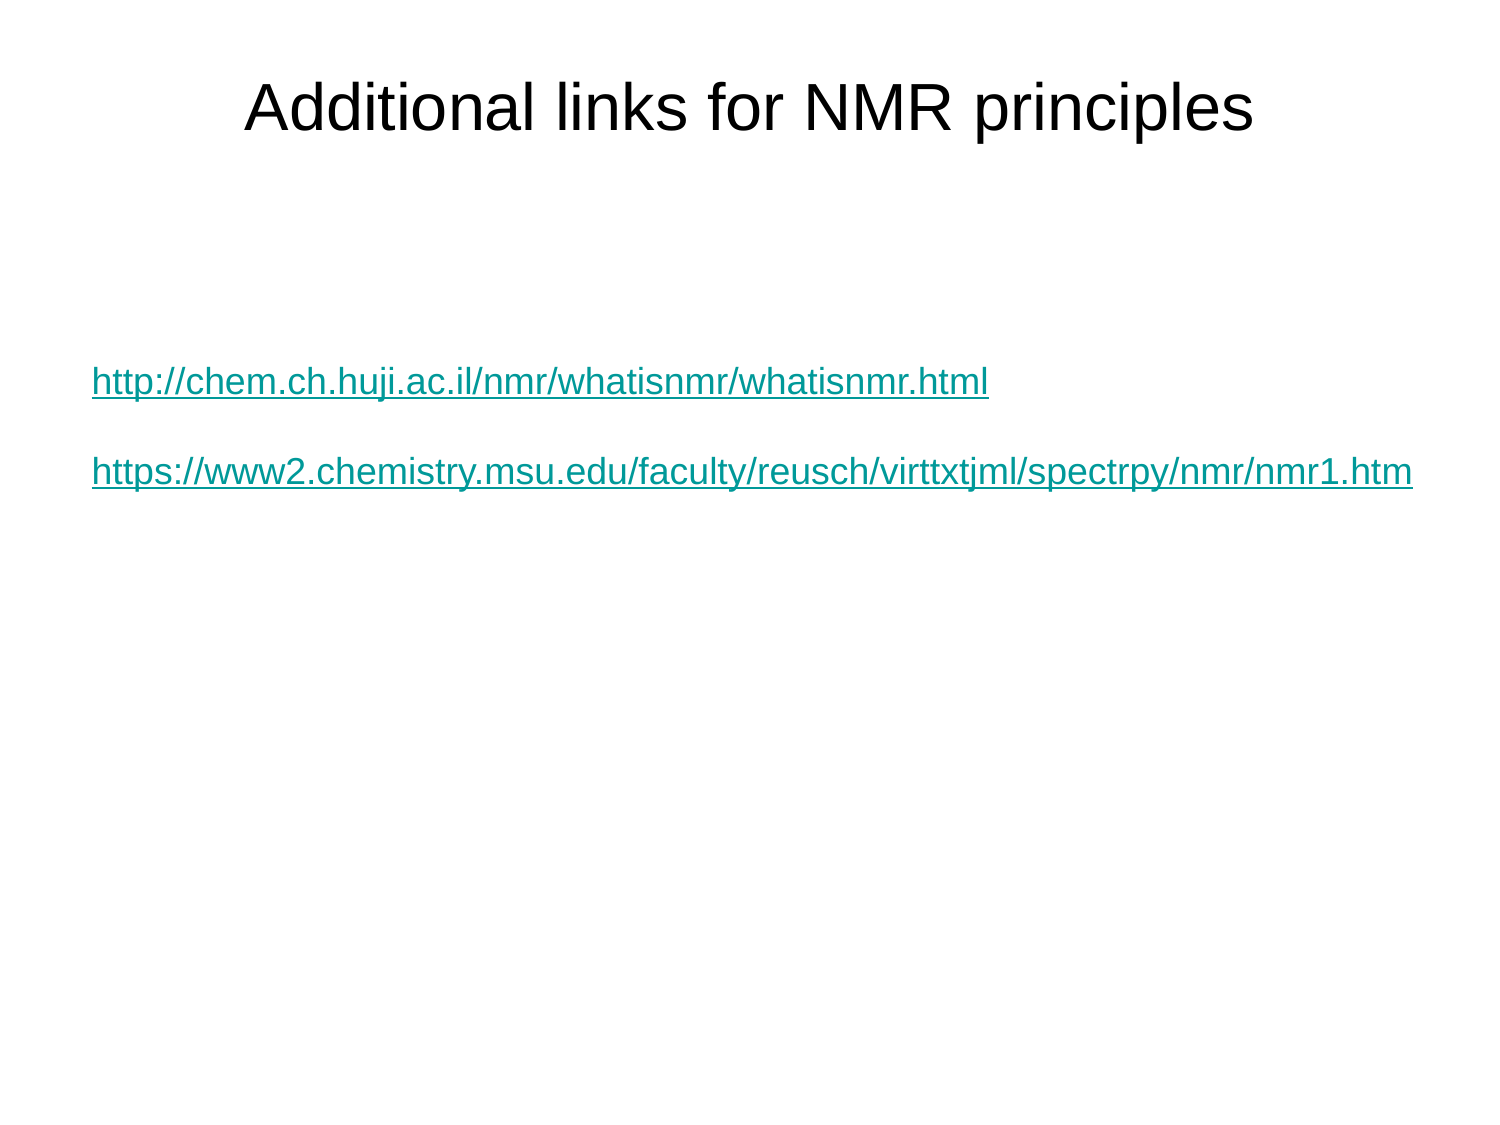

# Additional links for NMR principles

http://chem.ch.huji.ac.il/nmr/whatisnmr/whatisnmr.html

https://www2.chemistry.msu.edu/faculty/reusch/virttxtjml/spectrpy/nmr/nmr1.htm